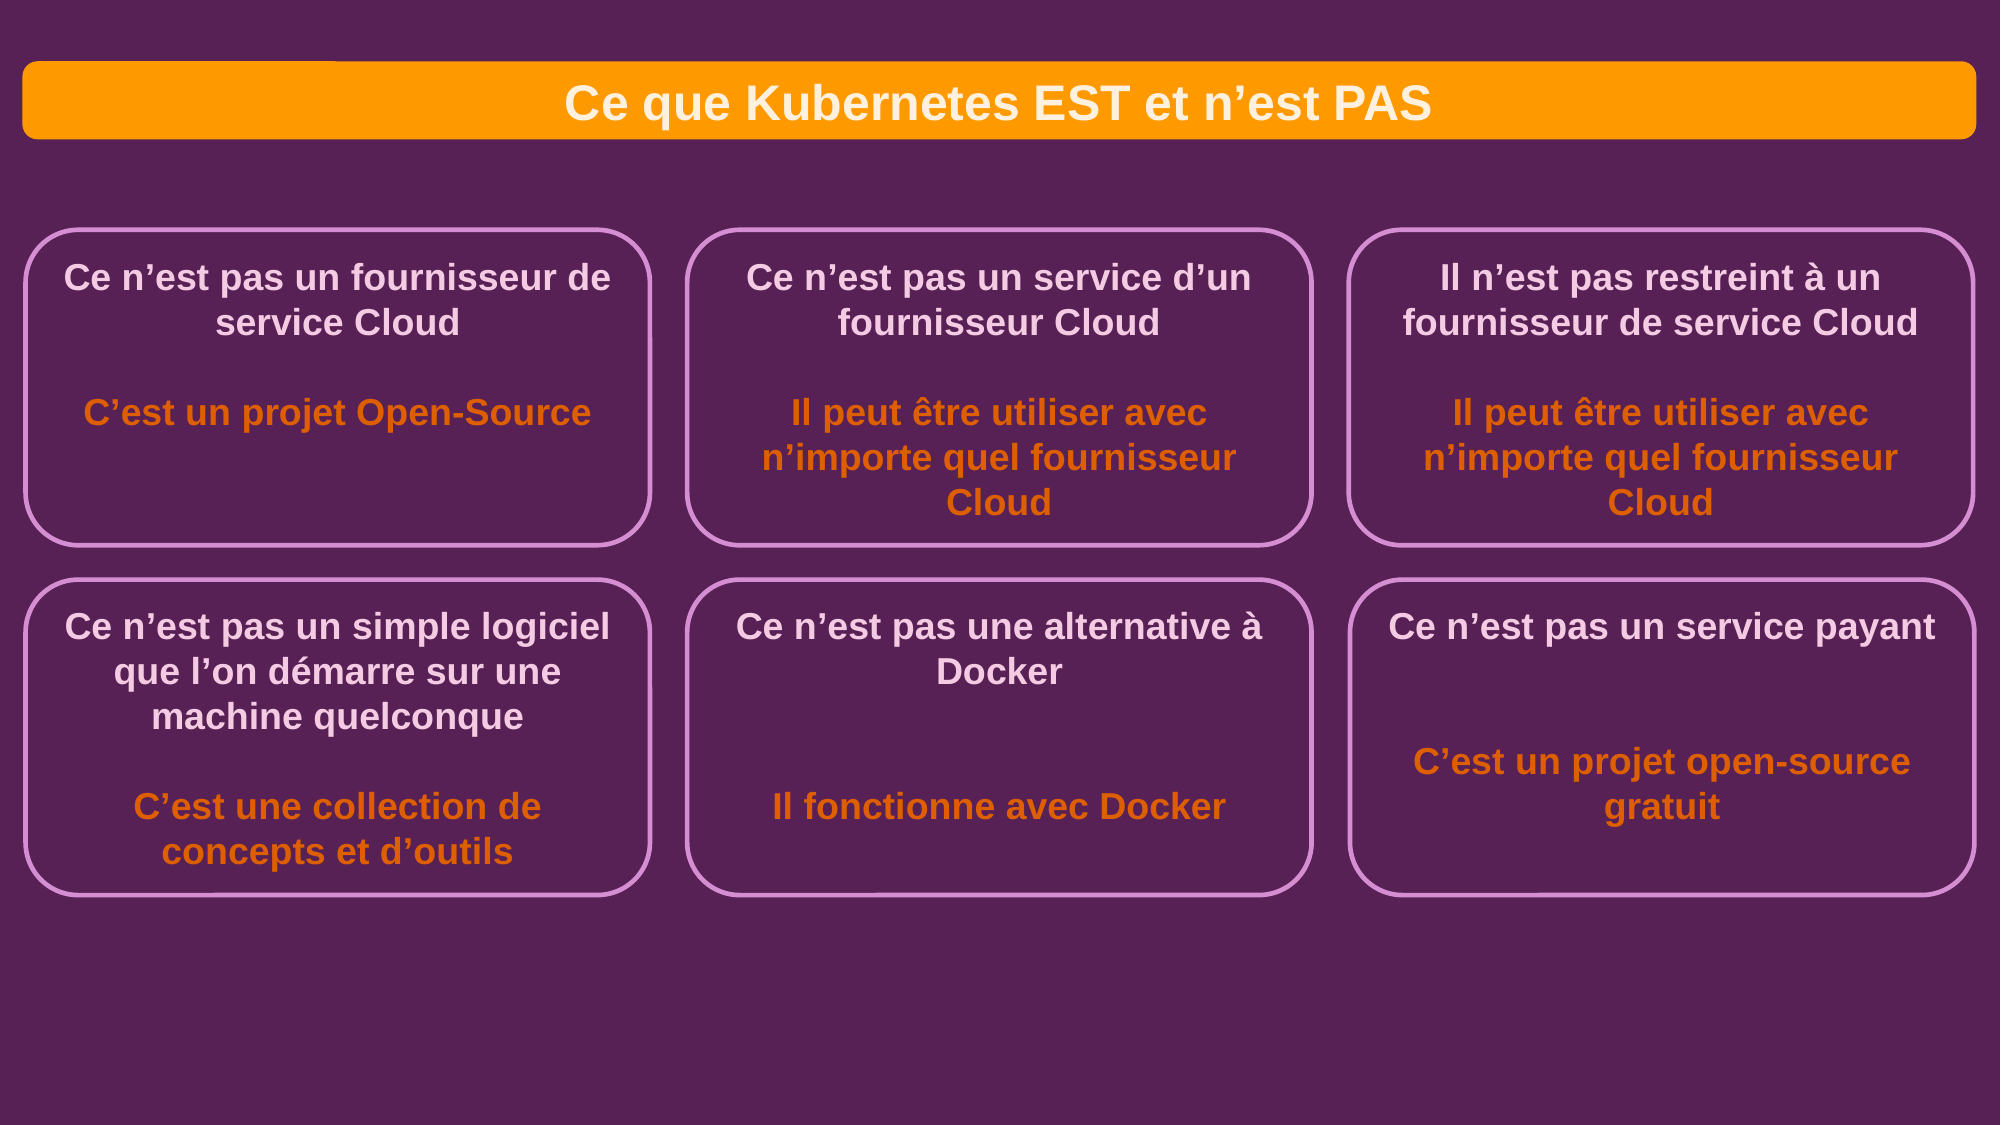

Ce que Kubernetes EST et n’est PAS
Ce n’est pas un service d’un fournisseur Cloud

Il peut être utiliser avec n’importe quel fournisseur Cloud
Il n’est pas restreint à un fournisseur de service Cloud

Il peut être utiliser avec n’importe quel fournisseur Cloud
Ce n’est pas un fournisseur de service Cloud

C’est un projet Open-Source
Ce n’est pas un service payant

C’est un projet open-source gratuit
Ce n’est pas un simple logiciel que l’on démarre sur une machine quelconque

C’est une collection de concepts et d’outils
Ce n’est pas une alternative à Docker

Il fonctionne avec Docker